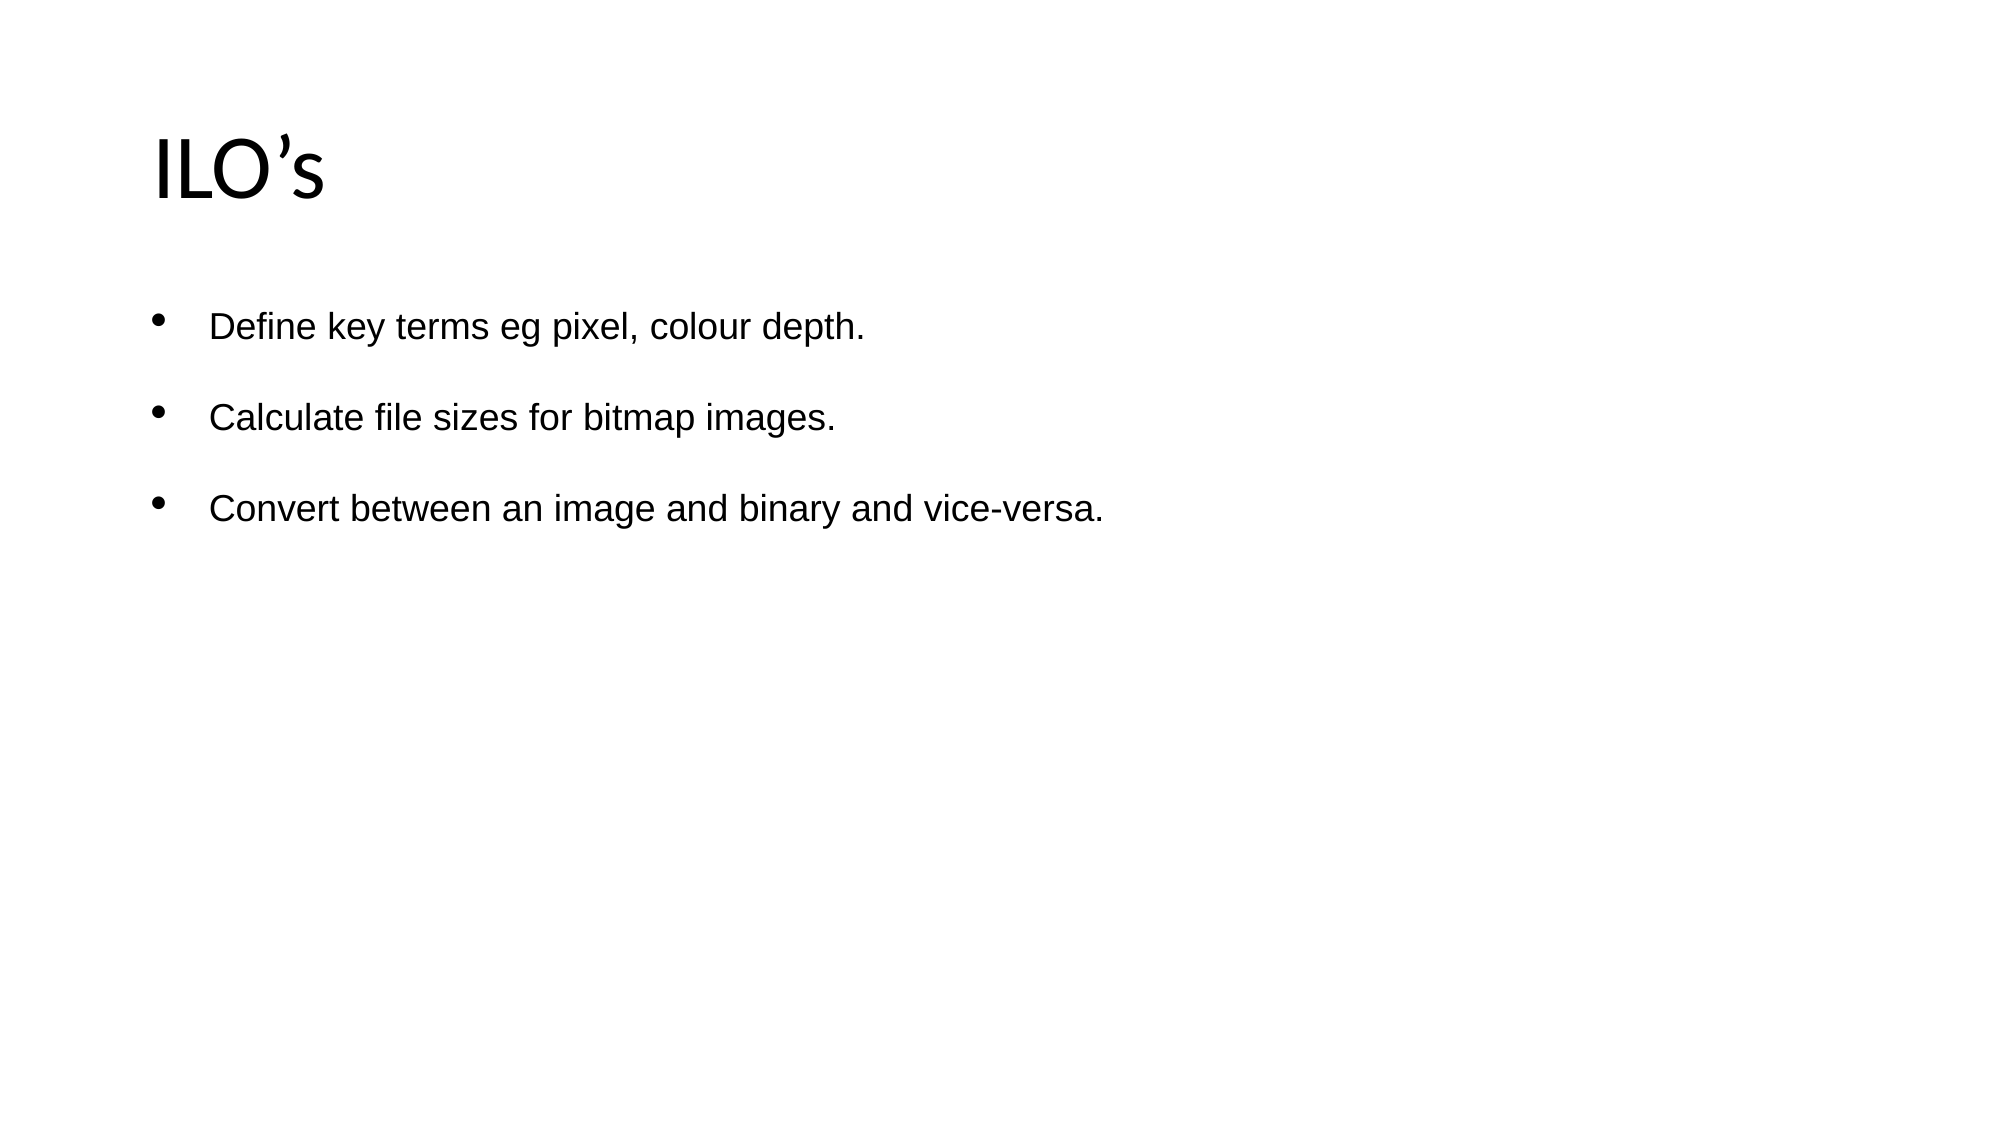

# ILO’s
Define key terms eg pixel, colour depth.
Calculate file sizes for bitmap images.
Convert between an image and binary and vice-versa.